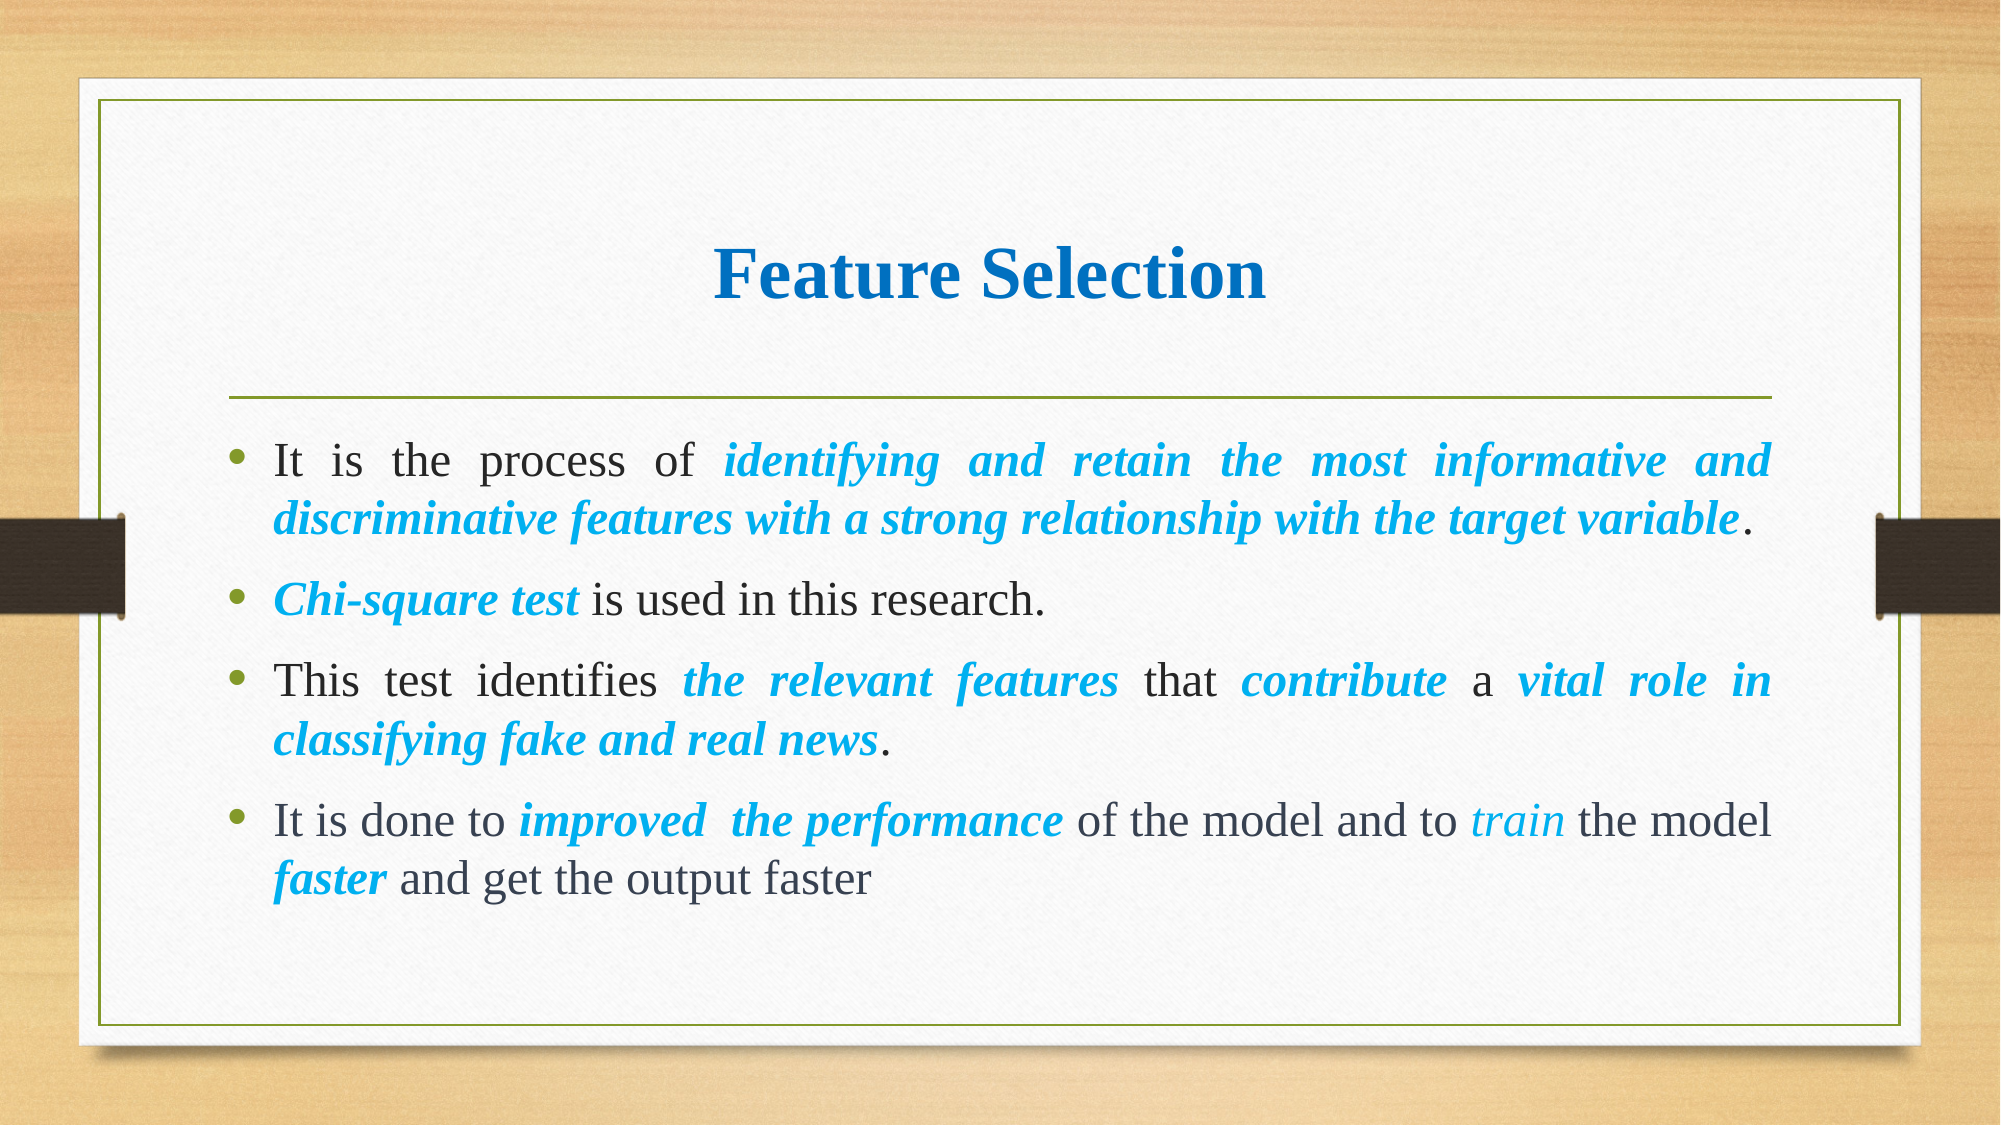

# Feature Selection
It is the process of identifying and retain the most informative and discriminative features with a strong relationship with the target variable.
Chi-square test is used in this research.
This test identifies the relevant features that contribute a vital role in classifying fake and real news.
It is done to improved  the performance of the model and to train the model faster and get the output faster